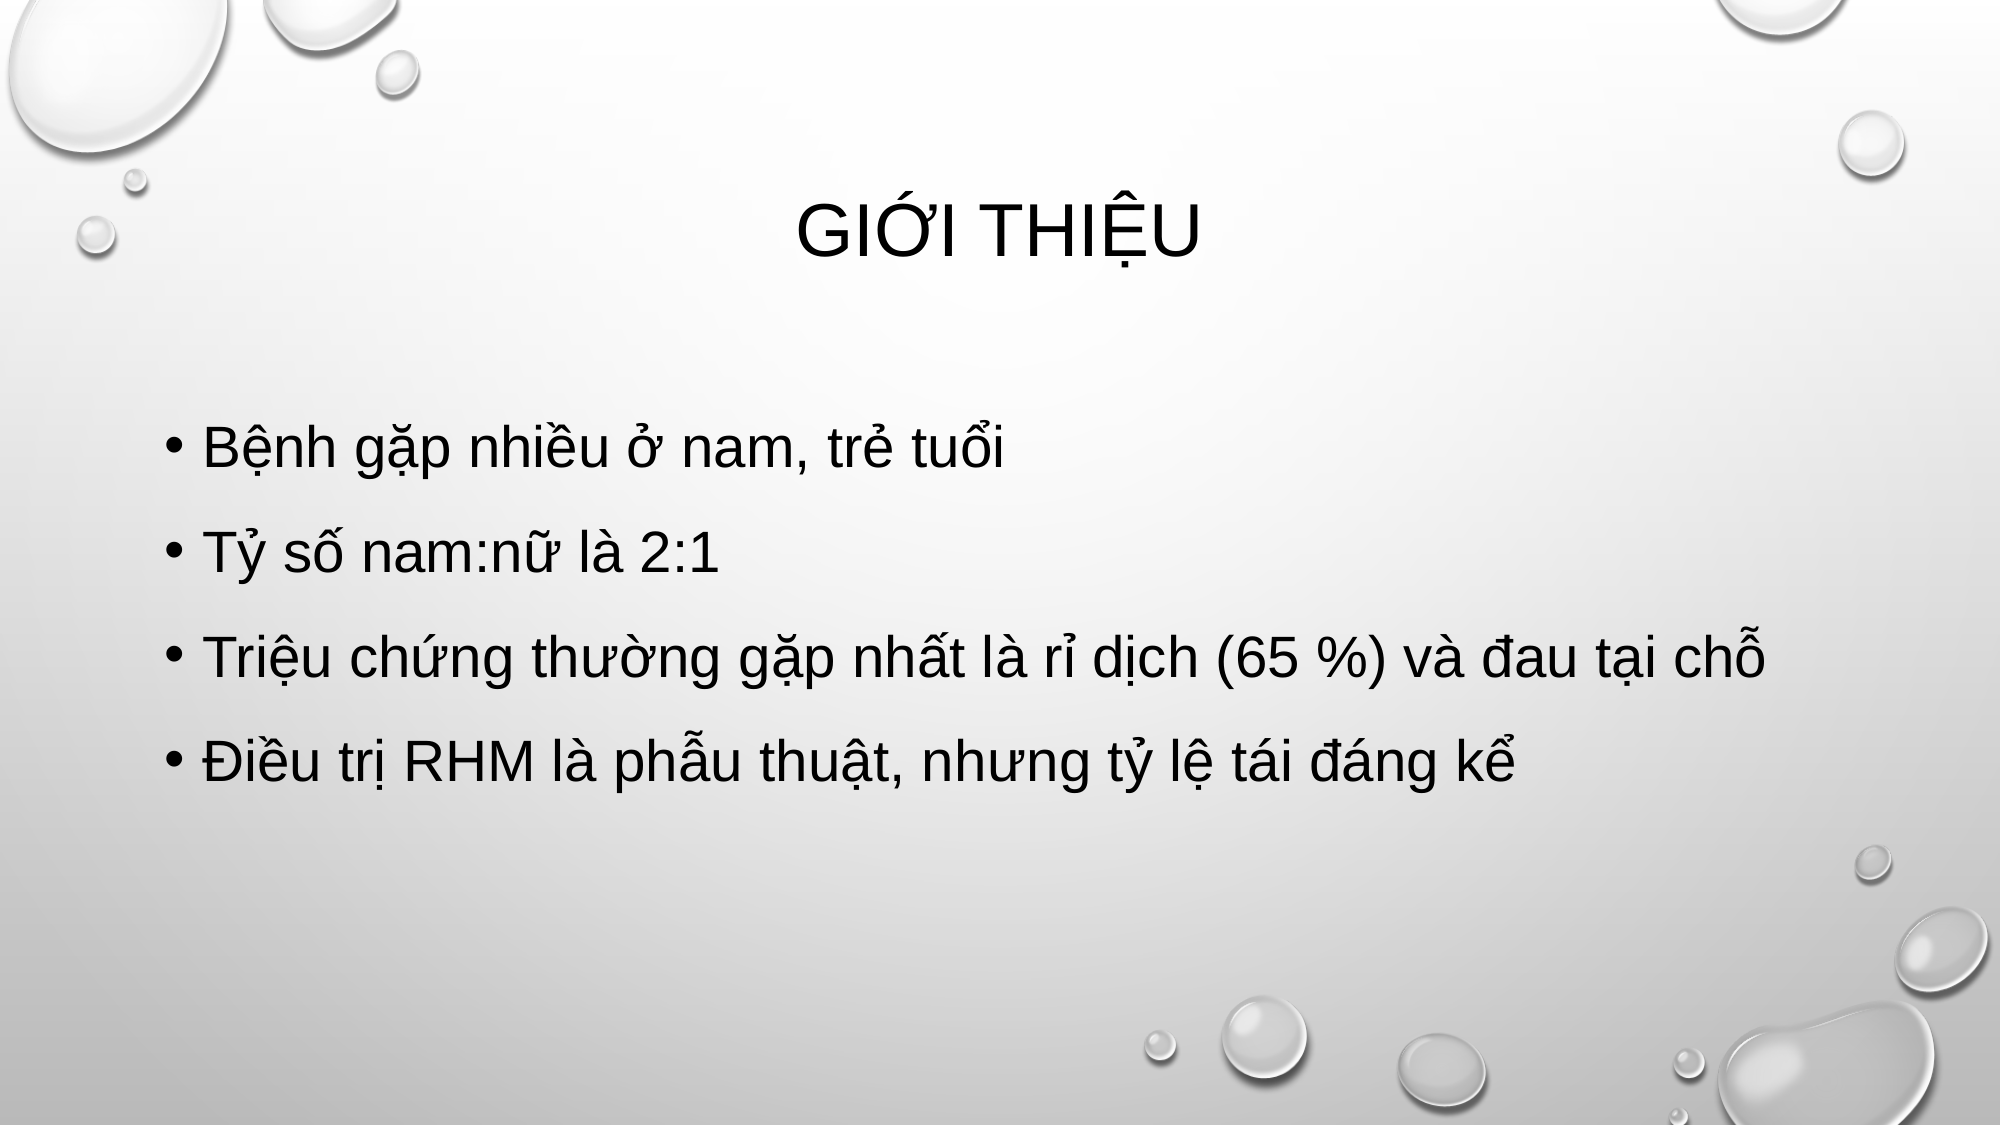

# Giới thiệu
Bệnh gặp nhiều ở nam, trẻ tuổi
Tỷ số nam:nữ là 2:1
Triệu chứng thường gặp nhất là rỉ dịch (65 %) và đau tại chỗ
Điều trị RHM là phẫu thuật, nhưng tỷ lệ tái đáng kể